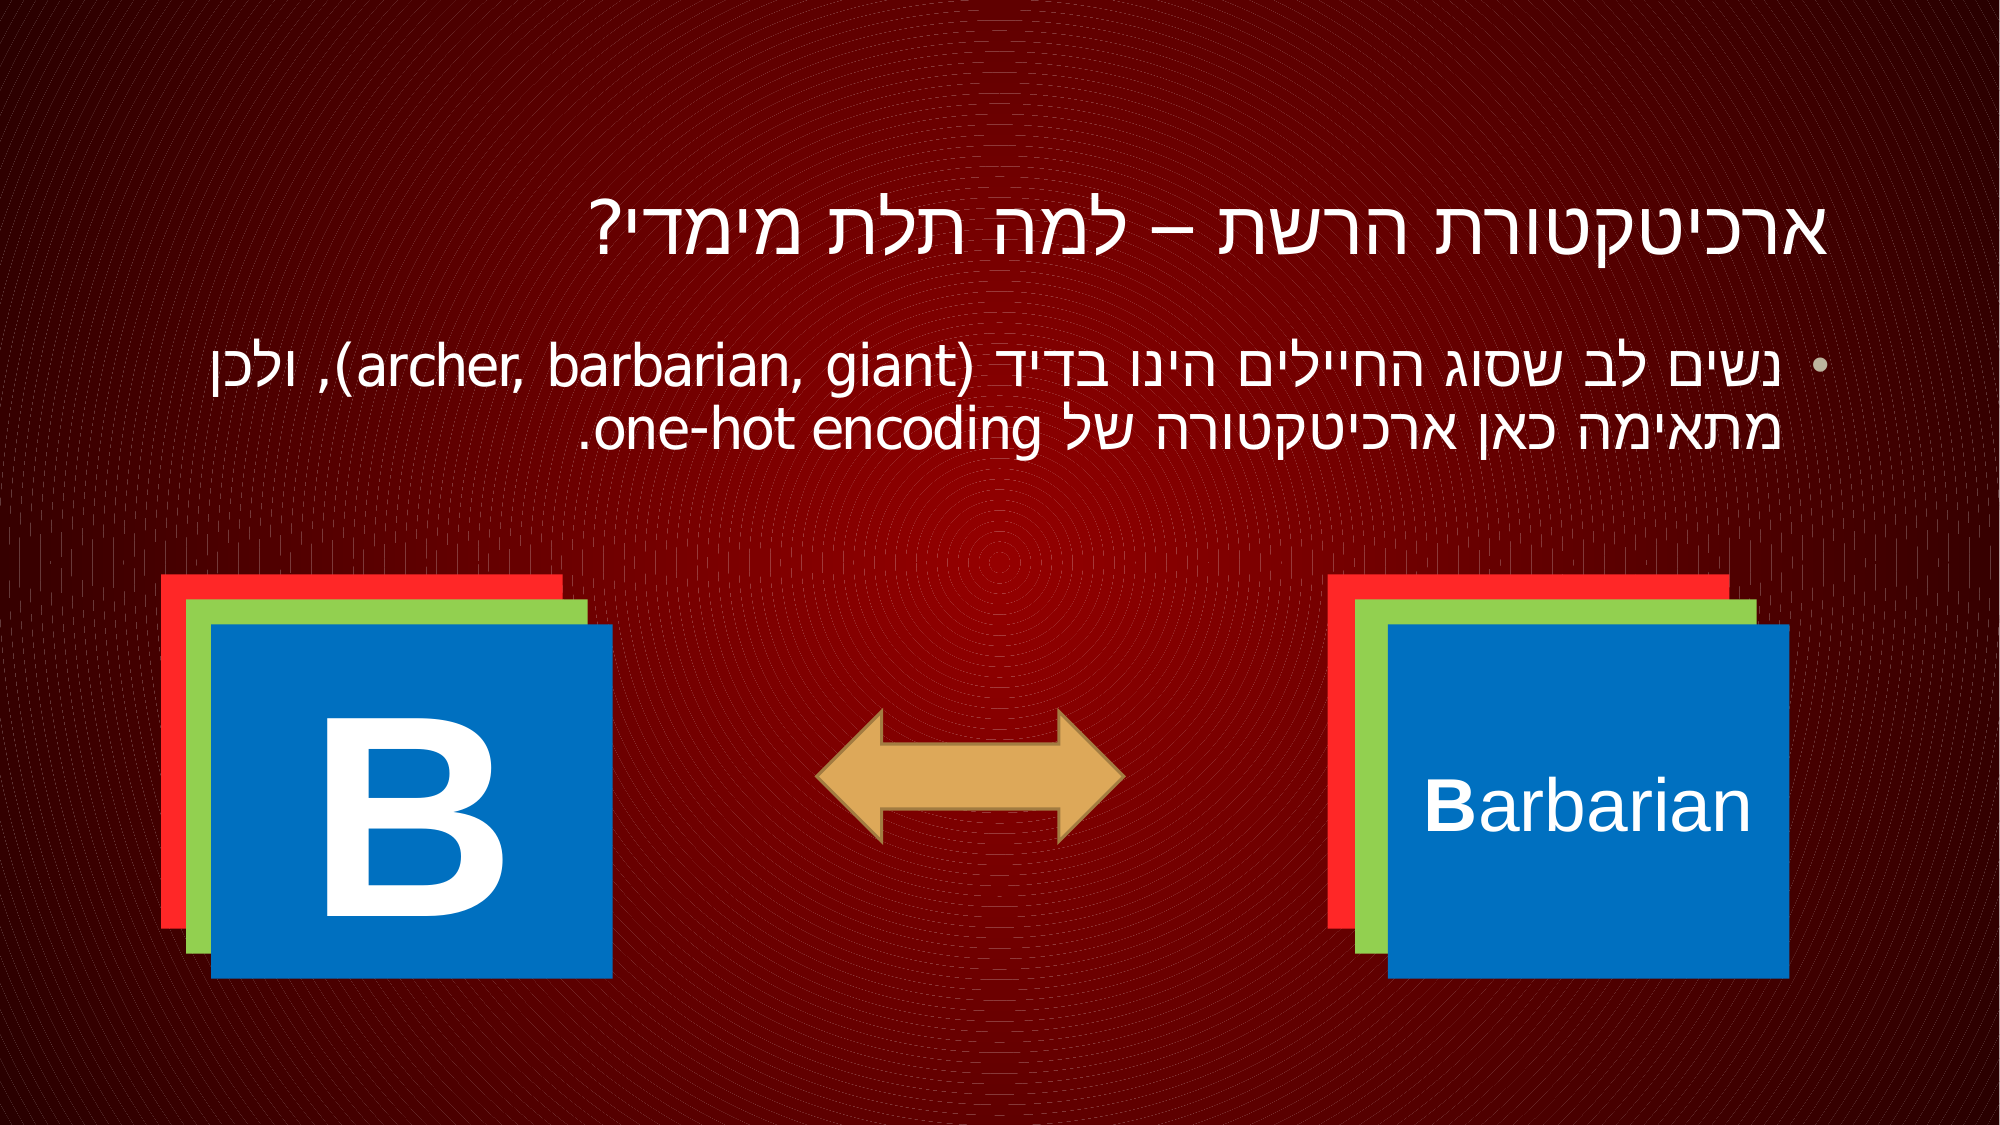

# ארכיטקטורת הרשת – למה תלת מימדי?
נשים לב שסוג החיילים הינו בדיד (archer, barbarian, giant), ולכן מתאימה כאן ארכיטקטורה של one-hot encoding.

R
Archer
G
Giant
B
Barbarian